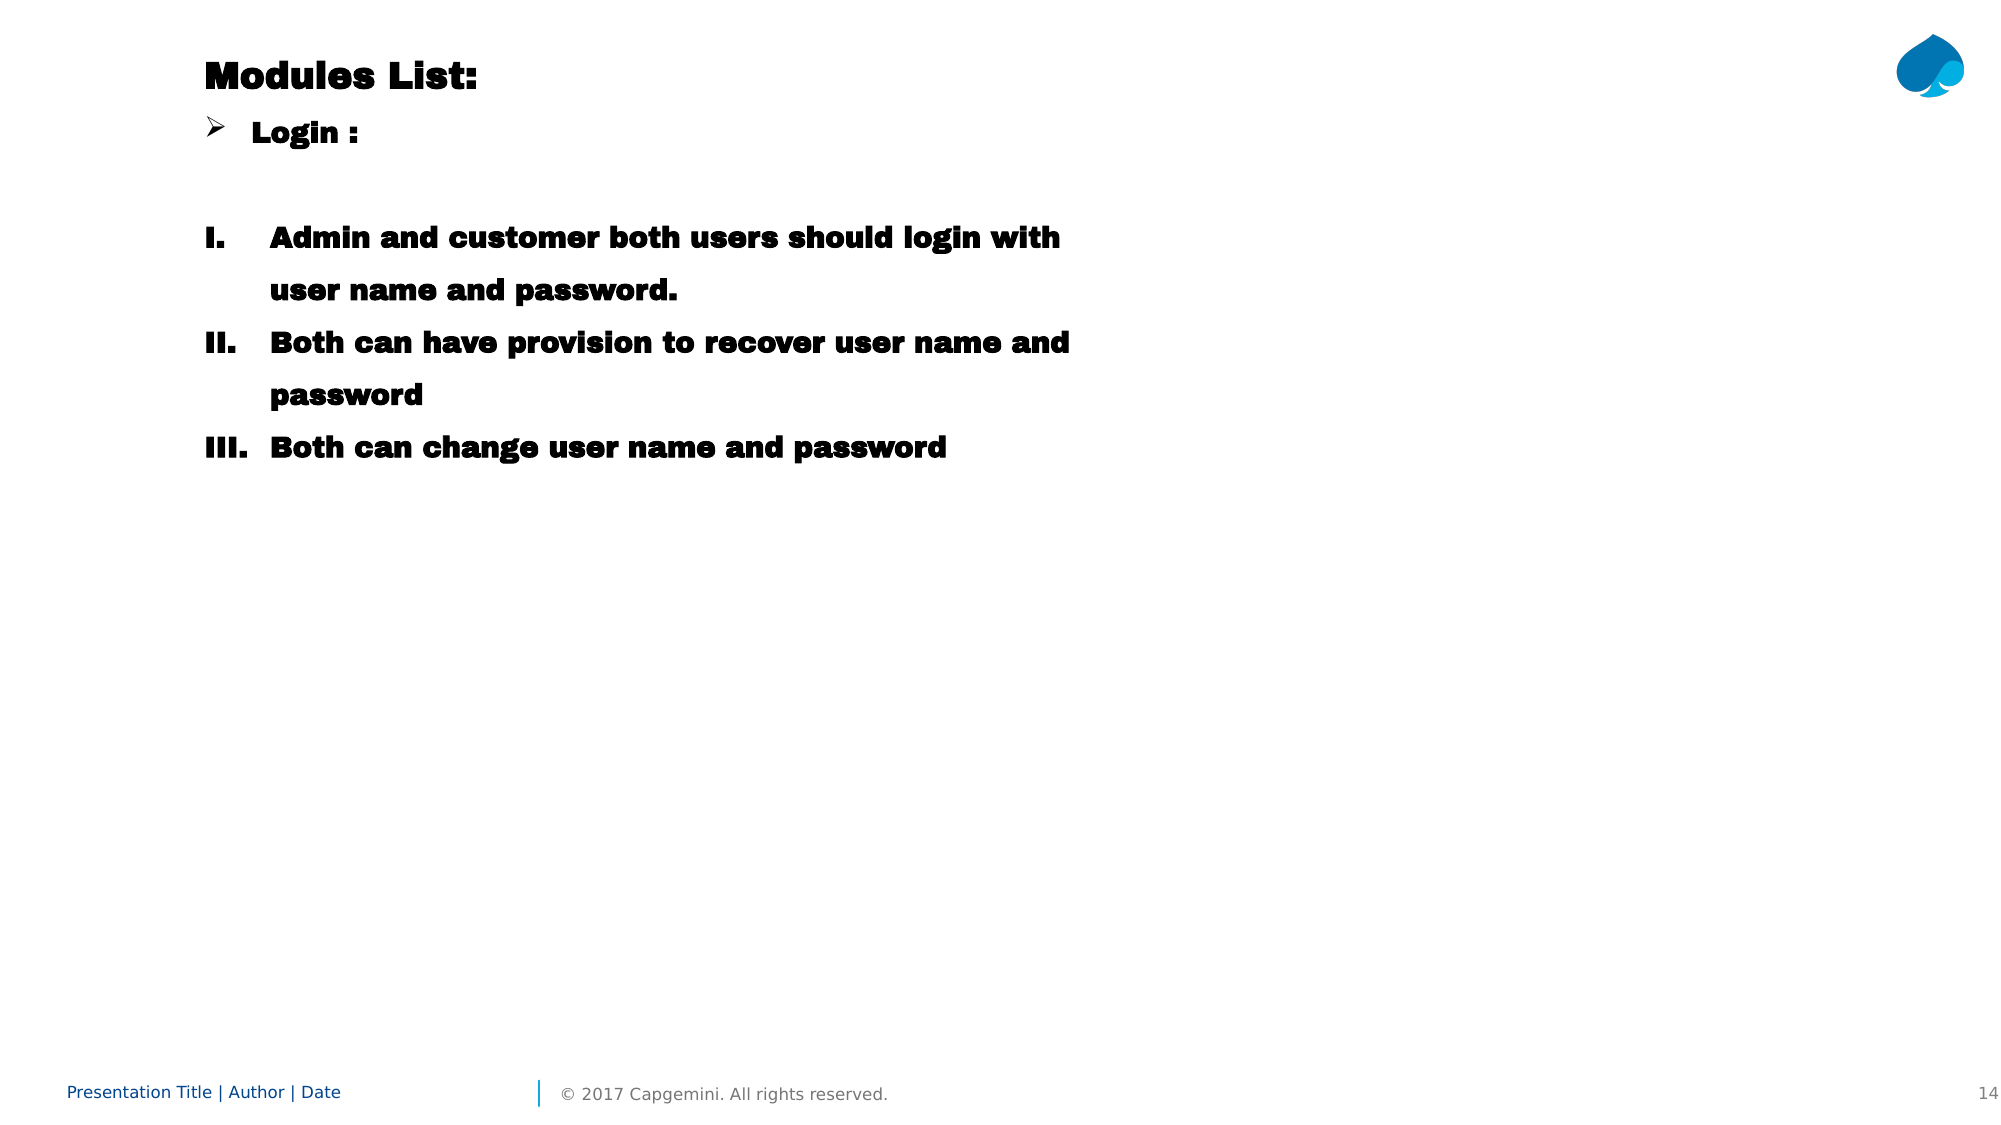

Modules List:
Login :

Admin and customer both users should login with user name and password.
Both can have provision to recover user name and  password
Both can change user name and password